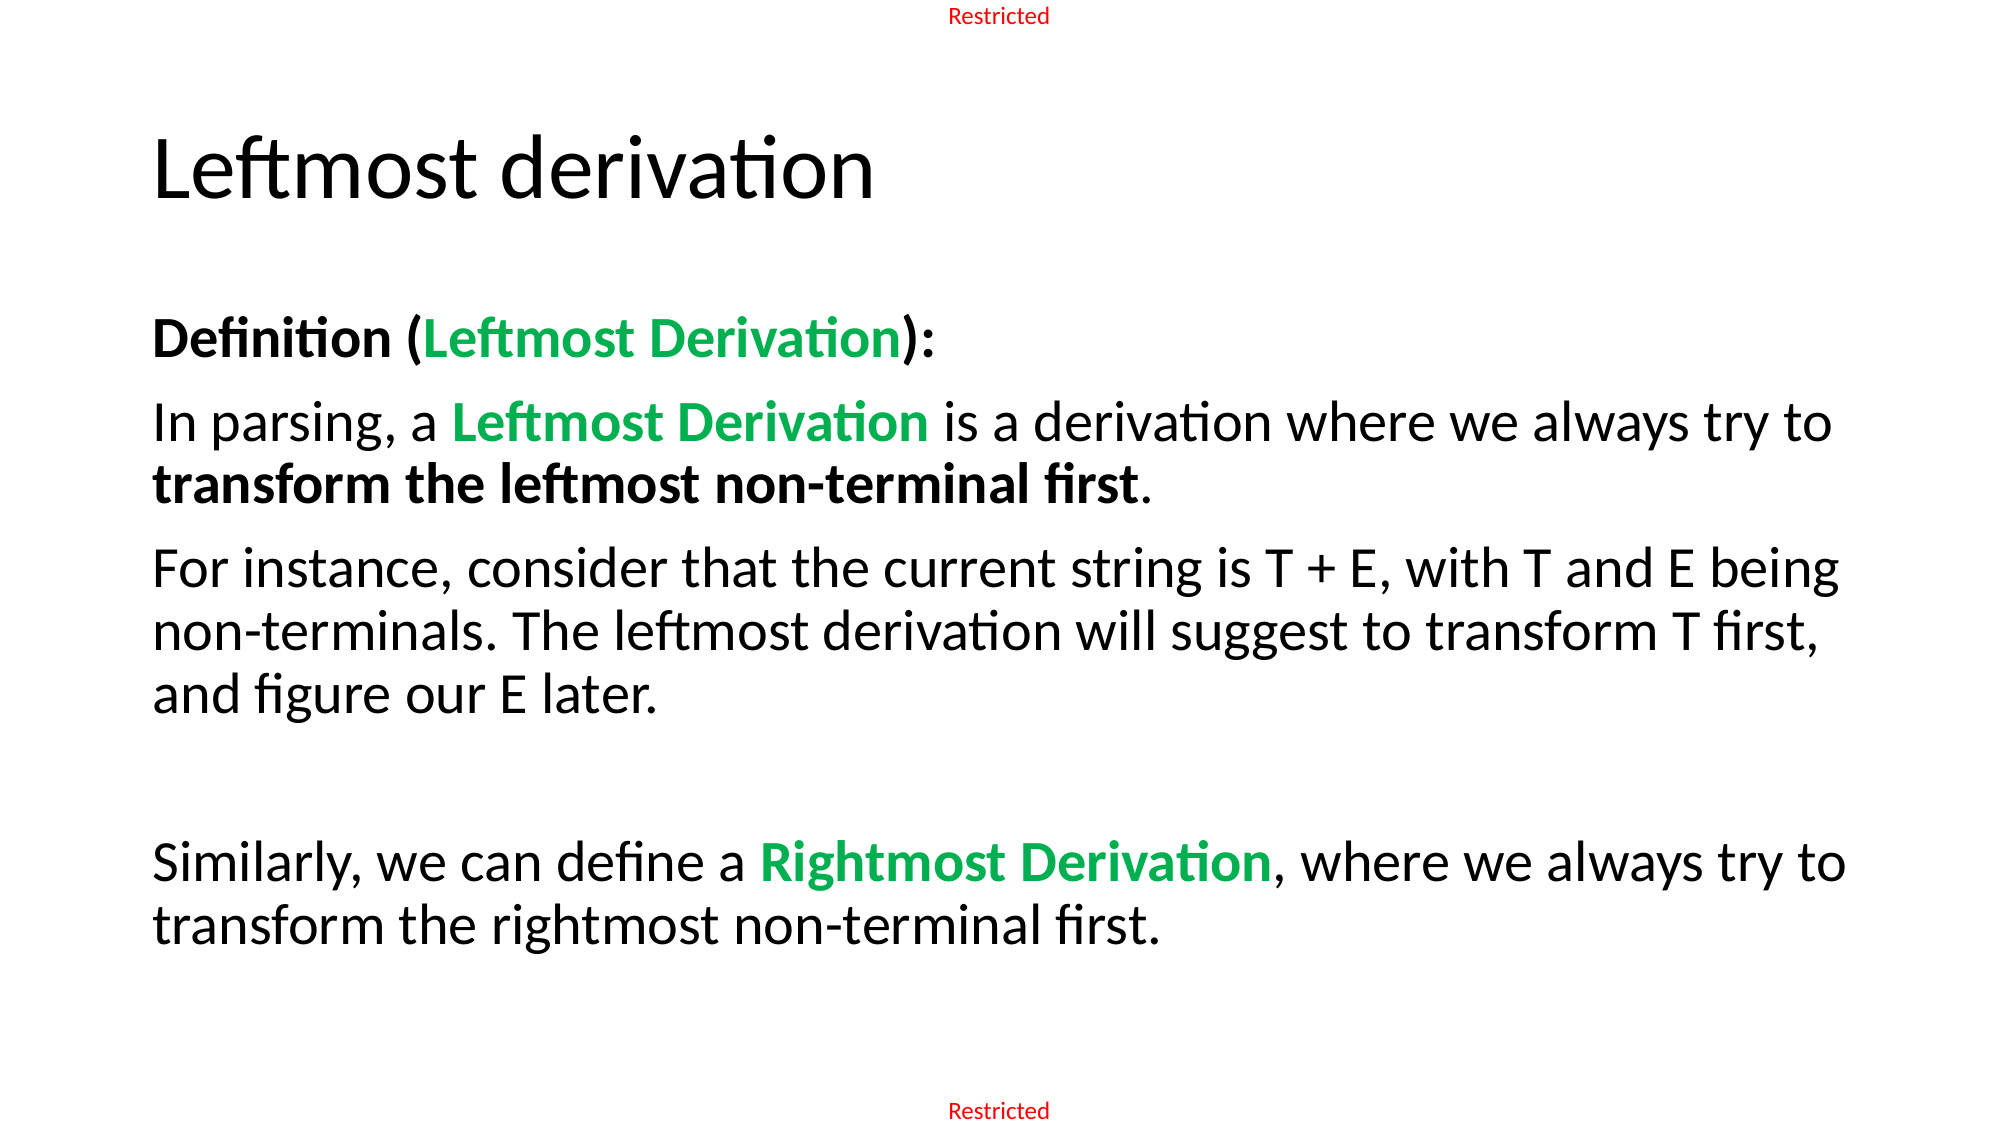

# Leftmost derivation
Definition (Leftmost Derivation):
In parsing, a Leftmost Derivation is a derivation where we always try to transform the leftmost non-terminal first.
For instance, consider that the current string is T + E, with T and E being non-terminals. The leftmost derivation will suggest to transform T first, and figure our E later.

Similarly, we can define a Rightmost Derivation, where we always try to transform the rightmost non-terminal first.